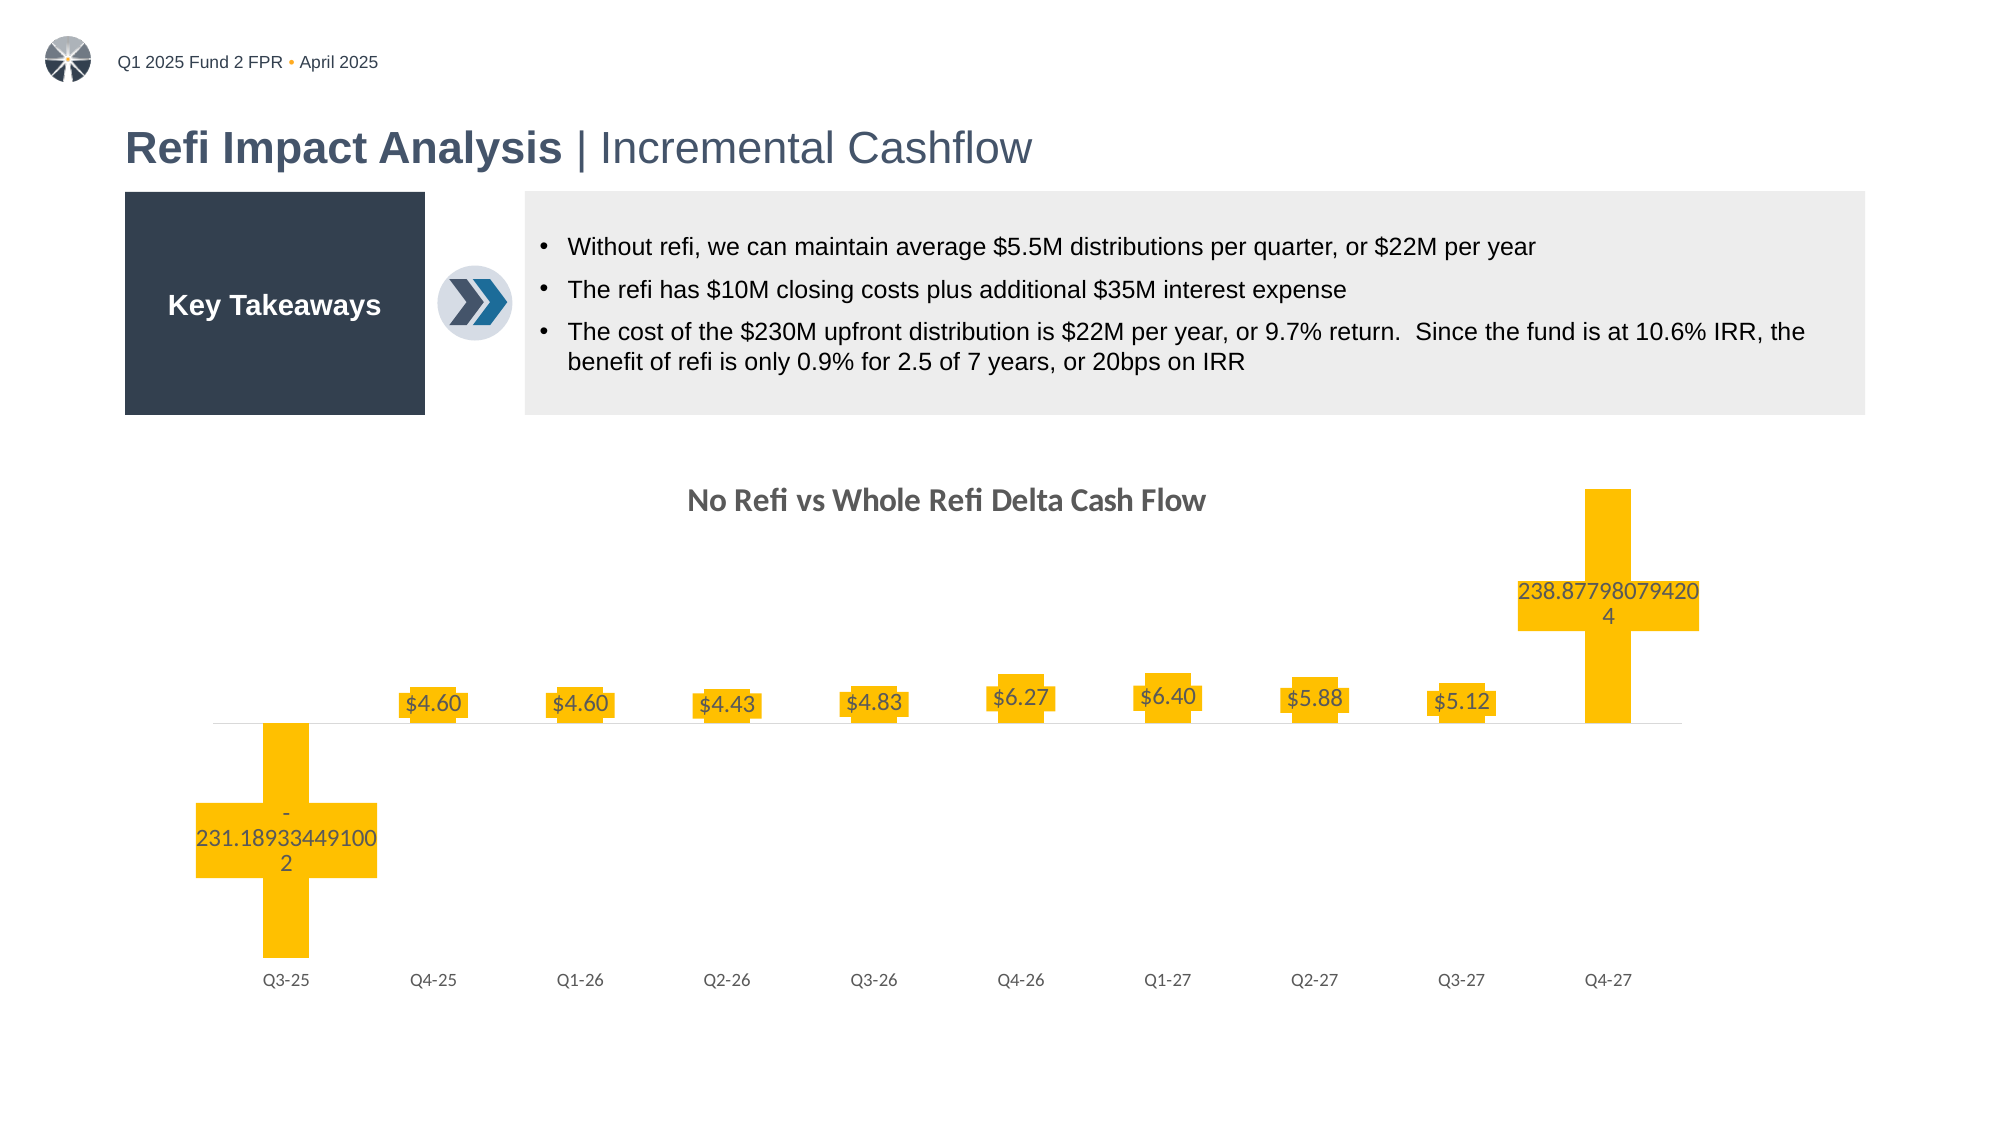

# Refi Impact Analysis | Incremental Cashflow
Without refi, we can maintain average $5.5M distributions per quarter, or $22M per year
The refi has $10M closing costs plus additional $35M interest expense
The cost of the $230M upfront distribution is $22M per year, or 9.7% return.  Since the fund is at 10.6% IRR, the benefit of refi is only 0.9% for 2.5 of 7 years, or 20bps on IRR
Key Takeaways

### Chart: No Refi vs Whole Refi Delta Cash Flow

| Category | Delta |  |
|---|---|---|
| Q3-25 | -231.1893344910022 | -231.1893344910022 |
| Q4-25 | 4.6 | None |
| Q1-26 | 4.6 | None |
| Q2-26 | 4.431333421993383 | None |
| Q3-26 | 4.826545786566845 | None |
| Q4-26 | 6.265897985166568 | None |
| Q1-27 | 6.398673155672368 | None |
| Q2-27 | 5.883237840871324 | None |
| Q3-27 | 5.118852497354775 | None |
| Q4-27 | 238.8779807942043 | 238.8779807942043 |